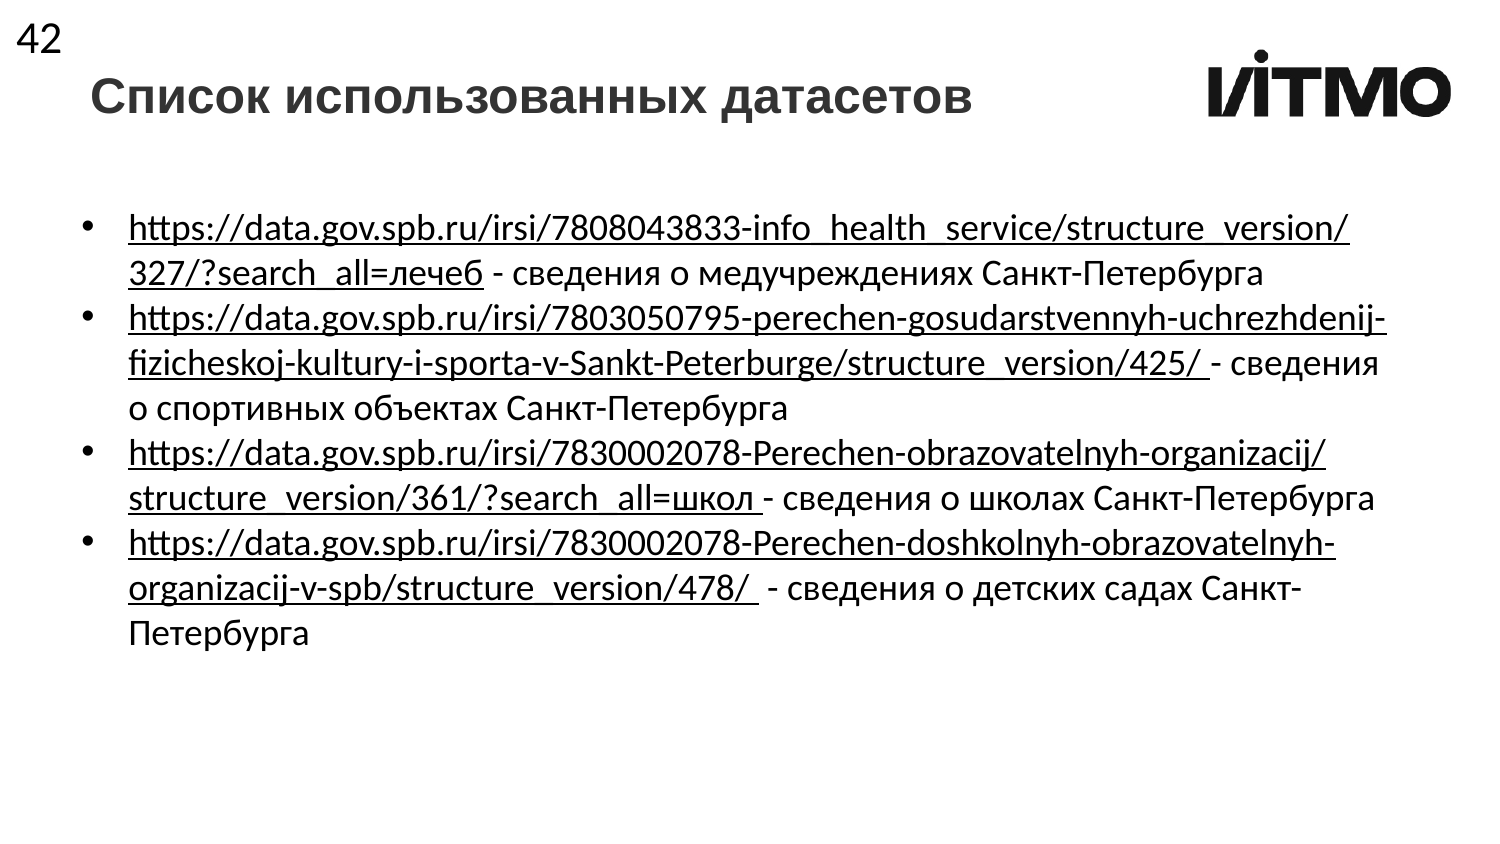

42
# Список использованных датасетов

https://data.gov.spb.ru/irsi/7808043833-info_health_service/structure_version/327/?search_all=лечеб - сведения о медучреждениях Санкт-Петербурга
https://data.gov.spb.ru/irsi/7803050795-perechen-gosudarstvennyh-uchrezhdenij-fizicheskoj-kultury-i-sporta-v-Sankt-Peterburge/structure_version/425/ - сведения о спортивных объектах Санкт-Петербурга
https://data.gov.spb.ru/irsi/7830002078-Perechen-obrazovatelnyh-organizacij/structure_version/361/?search_all=школ - сведения о школах Санкт-Петербурга
https://data.gov.spb.ru/irsi/7830002078-Perechen-doshkolnyh-obrazovatelnyh-organizacij-v-spb/structure_version/478/  - сведения о детских садах Санкт-Петербурга